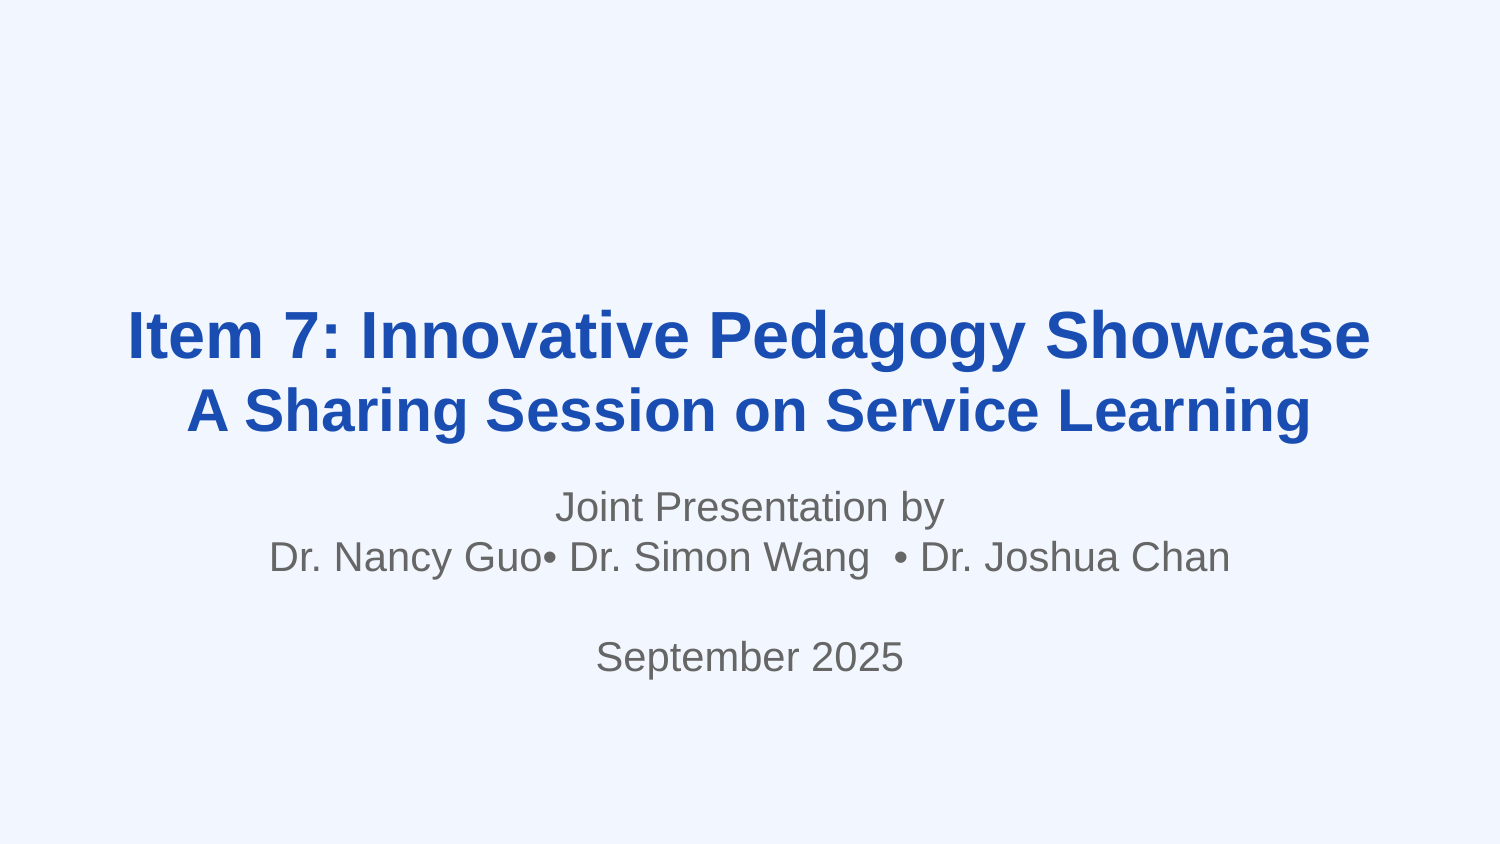

# Item 7: Innovative Pedagogy Showcase A Sharing Session on Service Learning
Joint Presentation by
Dr. Nancy Guo• Dr. Simon Wang  • Dr. Joshua Chan

September 2025